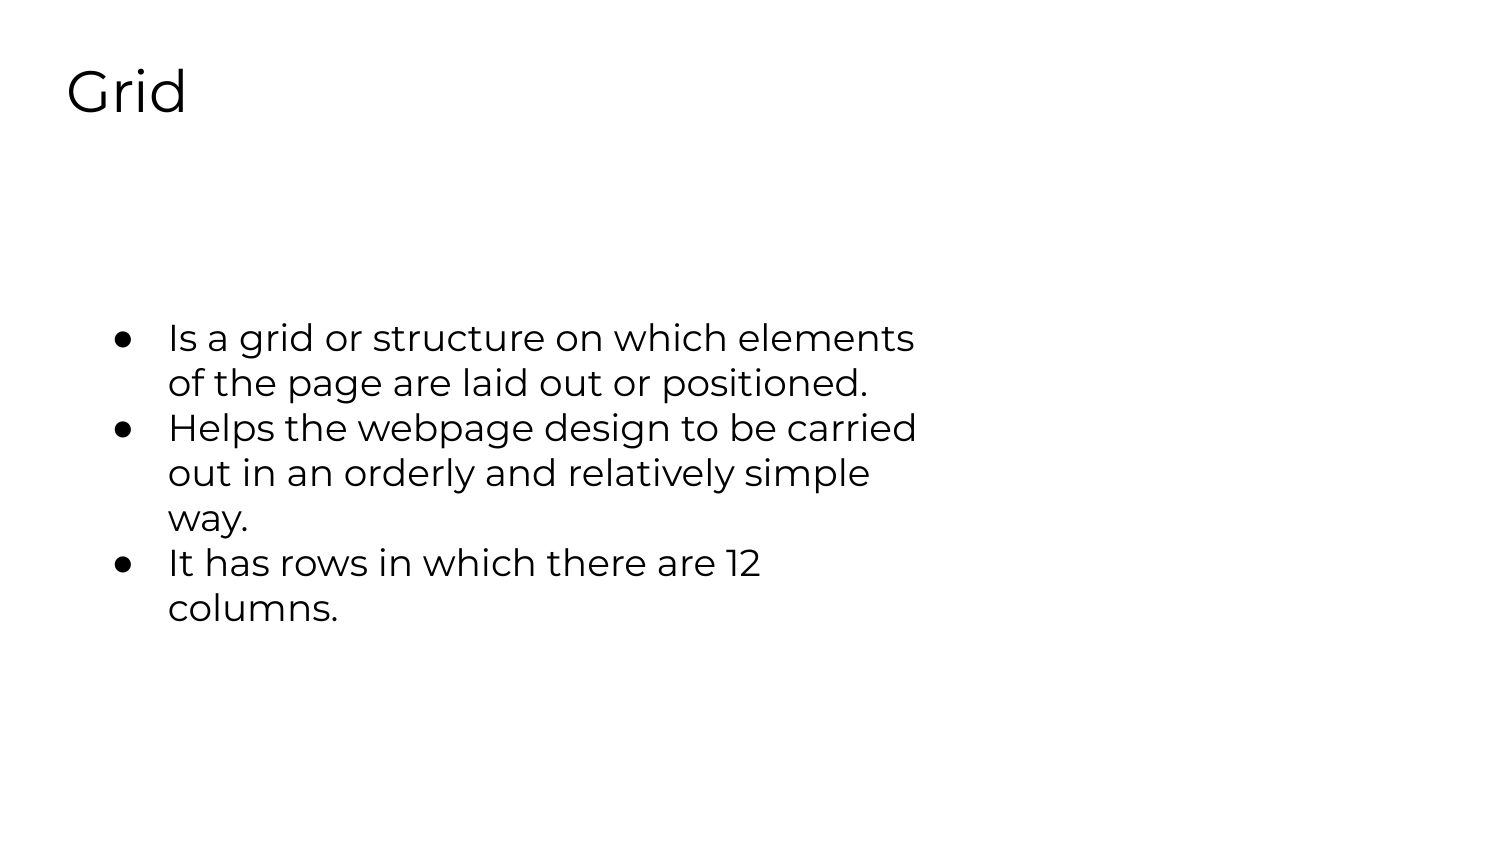

# Grid
Is a grid or structure on which elements of the page are laid out or positioned.
Helps the webpage design to be carried out in an orderly and relatively simple way.
It has rows in which there are 12 columns.